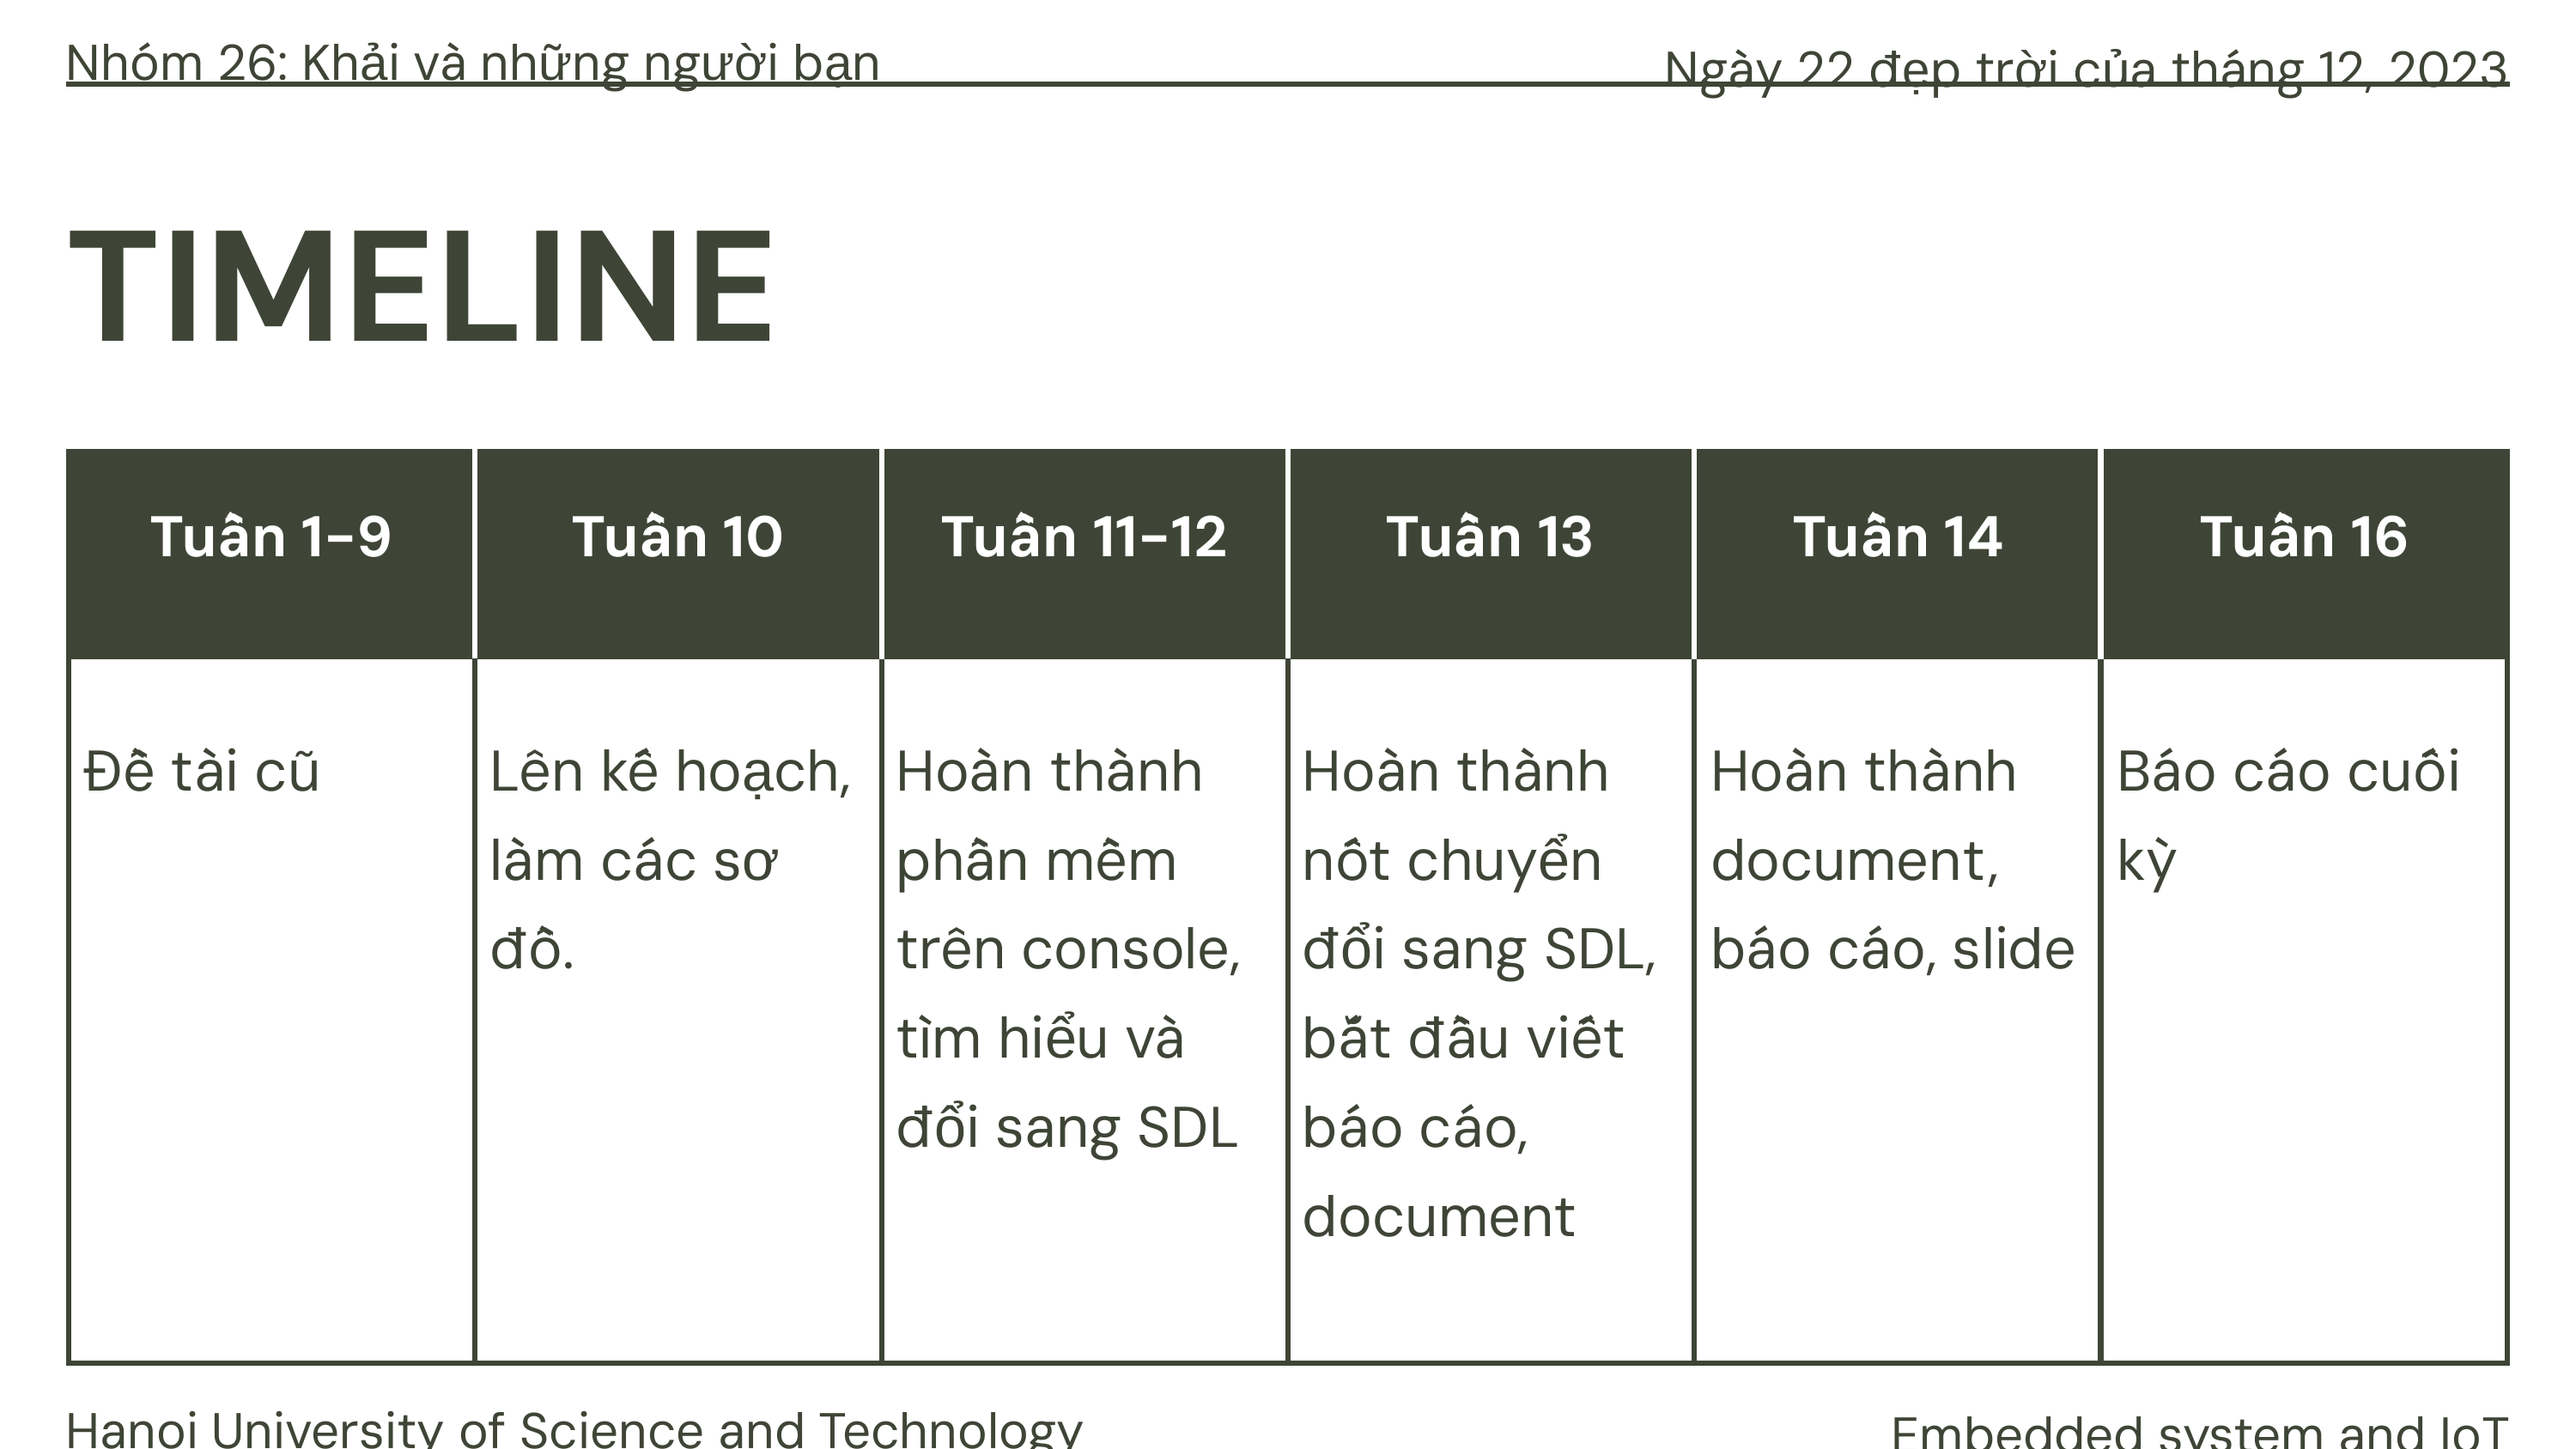

Nhóm 26: Khải và những người bạn
Ngày 22 đẹp trời của tháng 12, 2023
TIMELINE

Tuần 1-9
Tuần 10
Tuần 11-12
Tuần 13
Tuần 14
Tuần 16
Đề tài cũ
Lên kế hoạch, làm các sơ đồ.
Hoàn thành phần mềm trên console, tìm hiểu và đổi sang SDL
Hoàn thành nốt chuyển đổi sang SDL, bắt đầu viết báo cáo, document
Hoàn thành document, báo cáo, slide
Báo cáo cuối kỳ
Hanoi University of Science and Technology
Embedded system and IoT